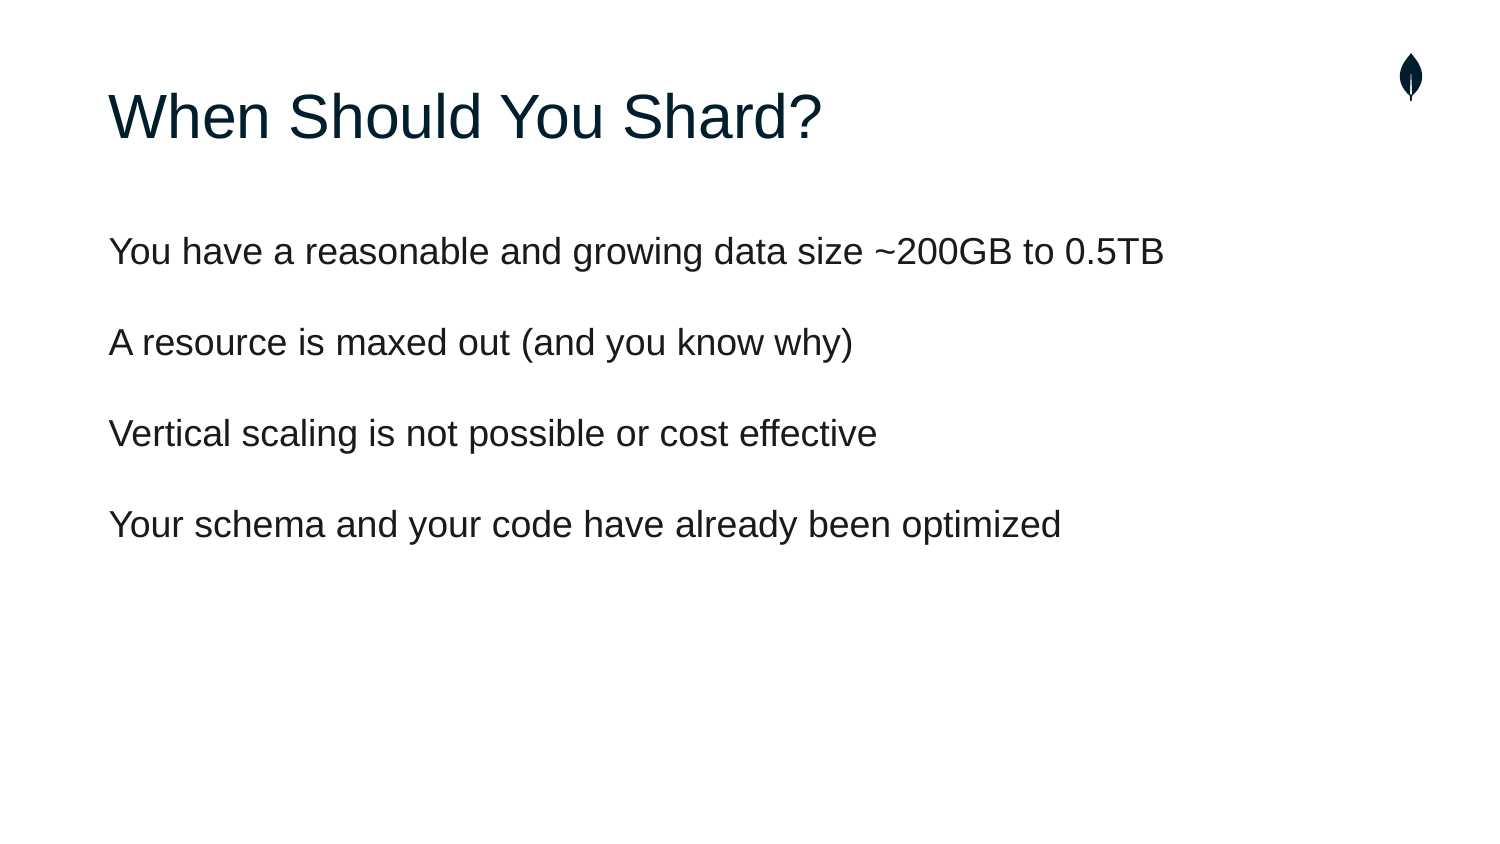

When Should You Shard?
You have a reasonable and growing data size ~200GB to 0.5TB
A resource is maxed out (and you know why)
Vertical scaling is not possible or cost effective
Your schema and your code have already been optimized